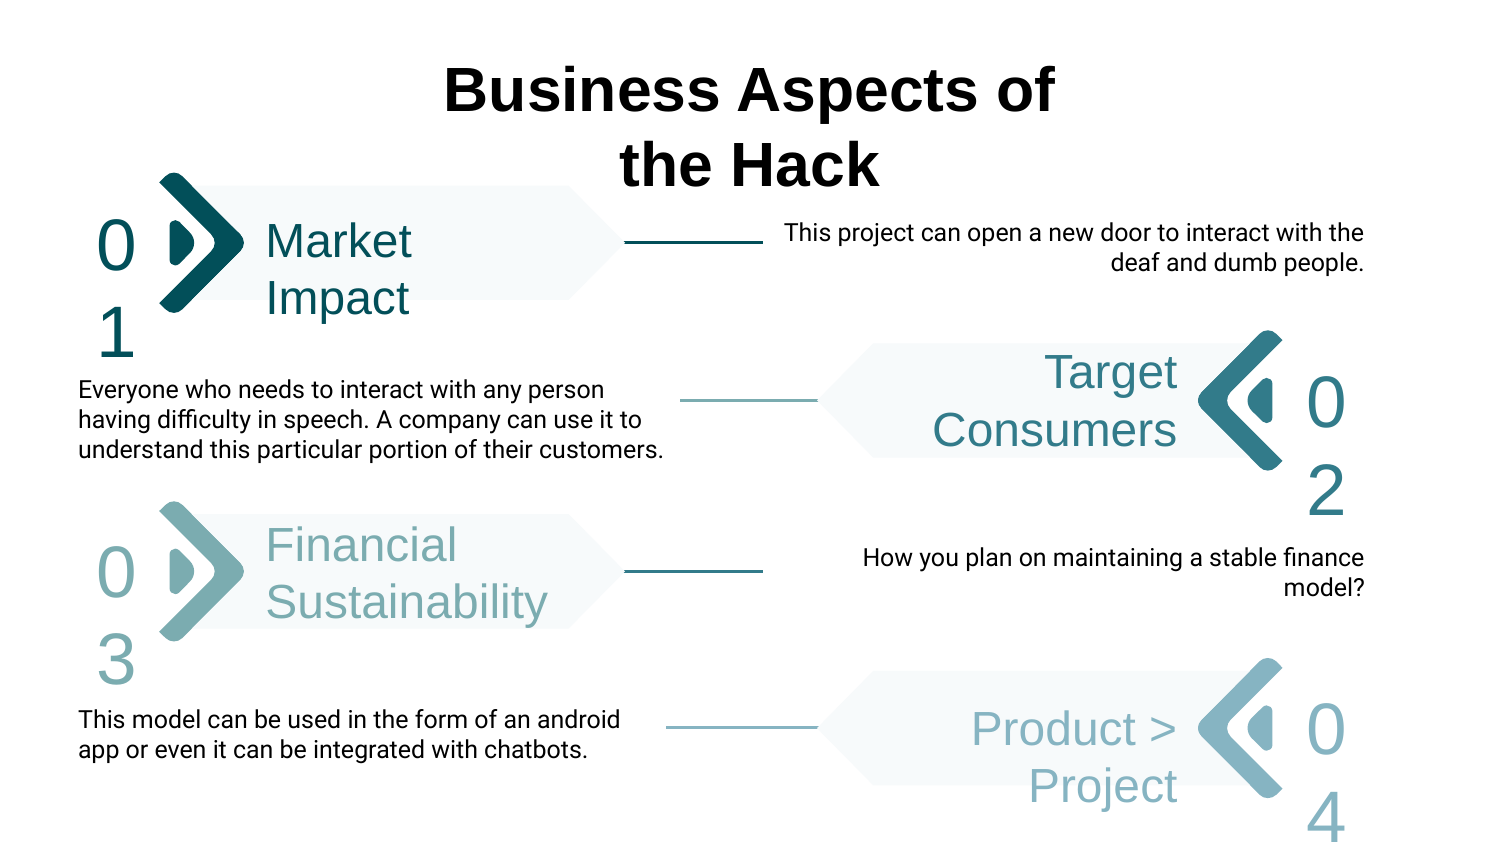

# Business Aspects of the Hack

01
Market Impact
This project can open a new door to interact with the deaf and dumb people.
Target Consumers

02
Everyone who needs to interact with any person having difficulty in speech. A company can use it to understand this particular portion of their customers.
Financial Sustainability

03
How you plan on maintaining a stable finance model?

04
Product > Project
This model can be used in the form of an android app or even it can be integrated with chatbots.